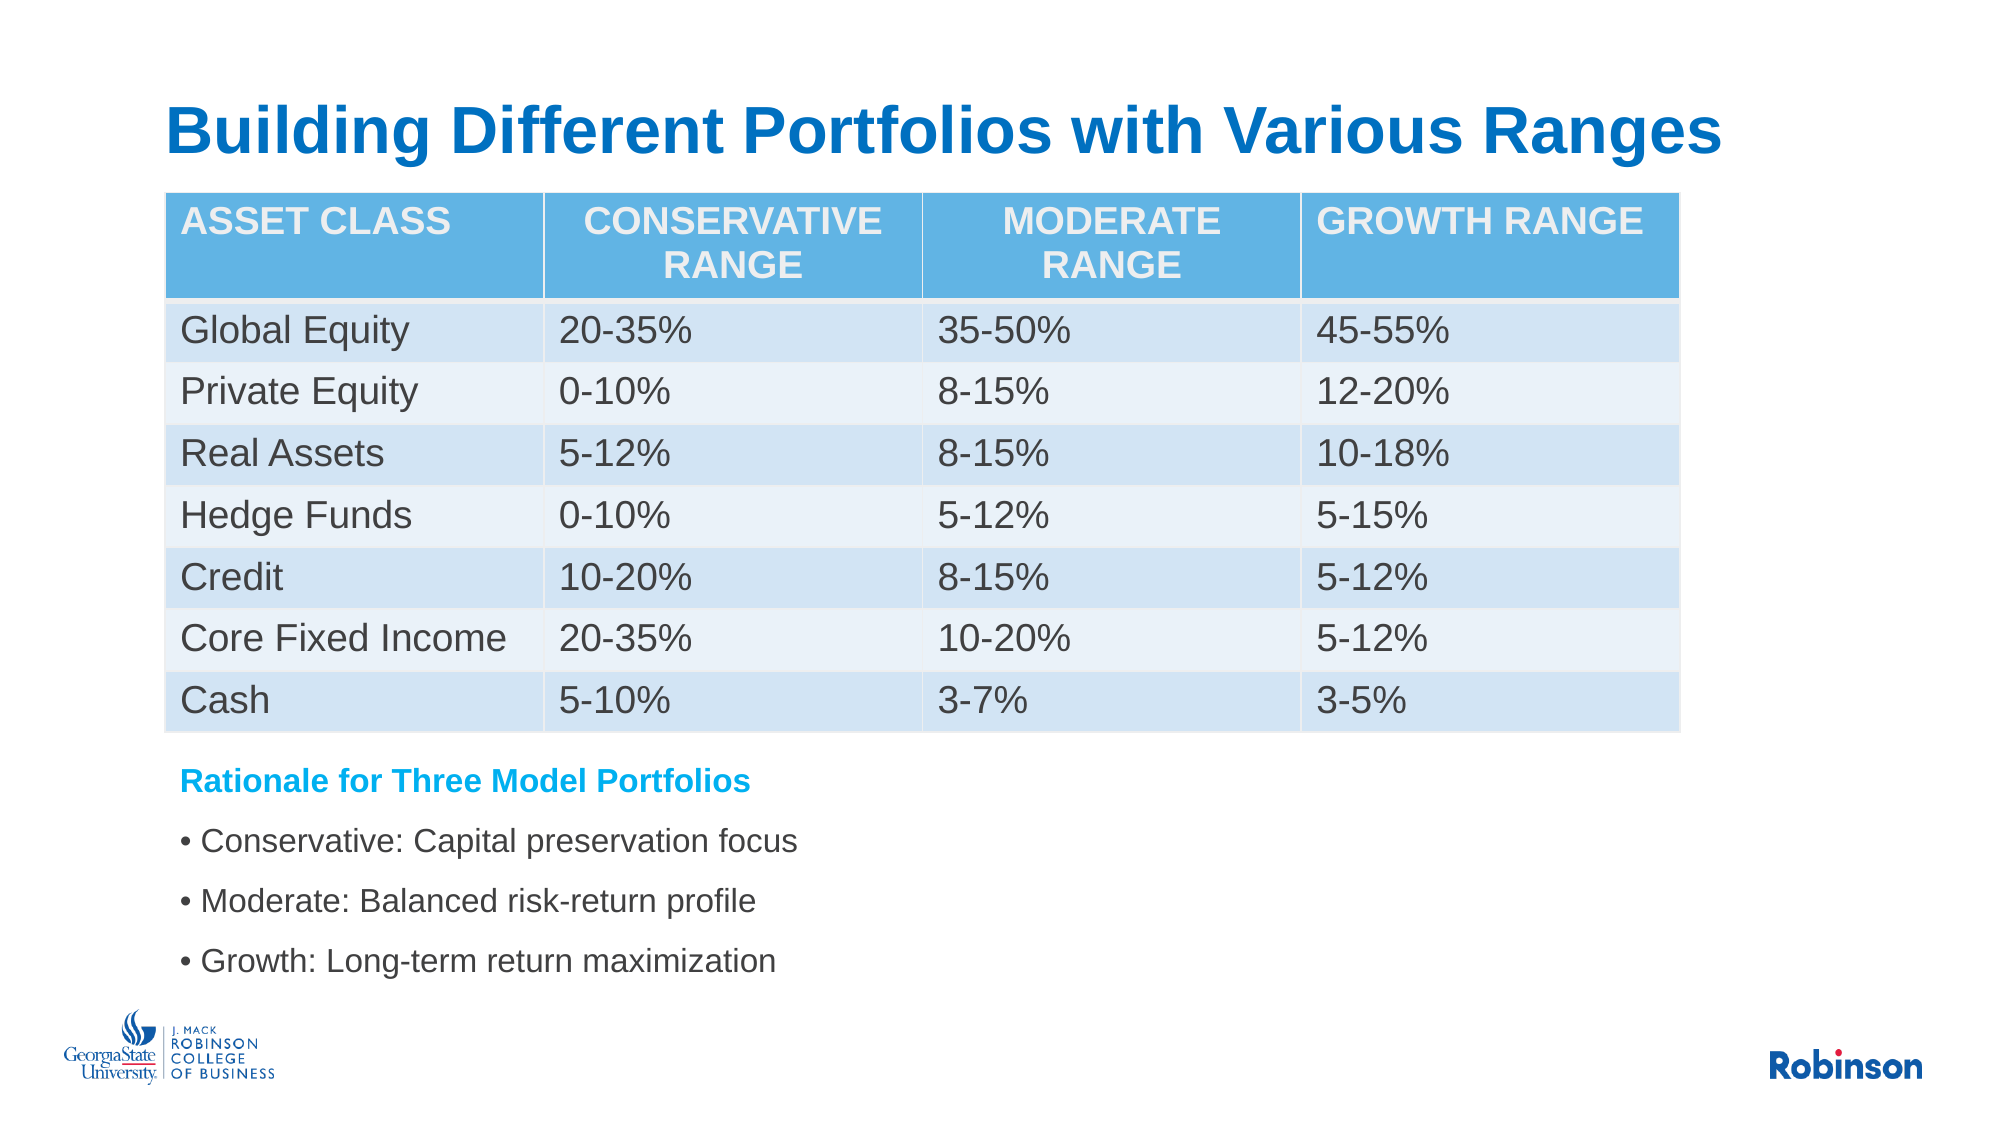

Building Different Portfolios with Various Ranges
| ASSET CLASS | CONSERVATIVE RANGE | MODERATE RANGE | GROWTH RANGE |
| --- | --- | --- | --- |
| Global Equity | 20-35% | 35-50% | 45-55% |
| Private Equity | 0-10% | 8-15% | 12-20% |
| Real Assets | 5-12% | 8-15% | 10-18% |
| Hedge Funds | 0-10% | 5-12% | 5-15% |
| Credit | 10-20% | 8-15% | 5-12% |
| Core Fixed Income | 20-35% | 10-20% | 5-12% |
| Cash | 5-10% | 3-7% | 3-5% |
Rationale for Three Model Portfolios
• Conservative: Capital preservation focus
• Moderate: Balanced risk-return profile
• Growth: Long-term return maximization
9